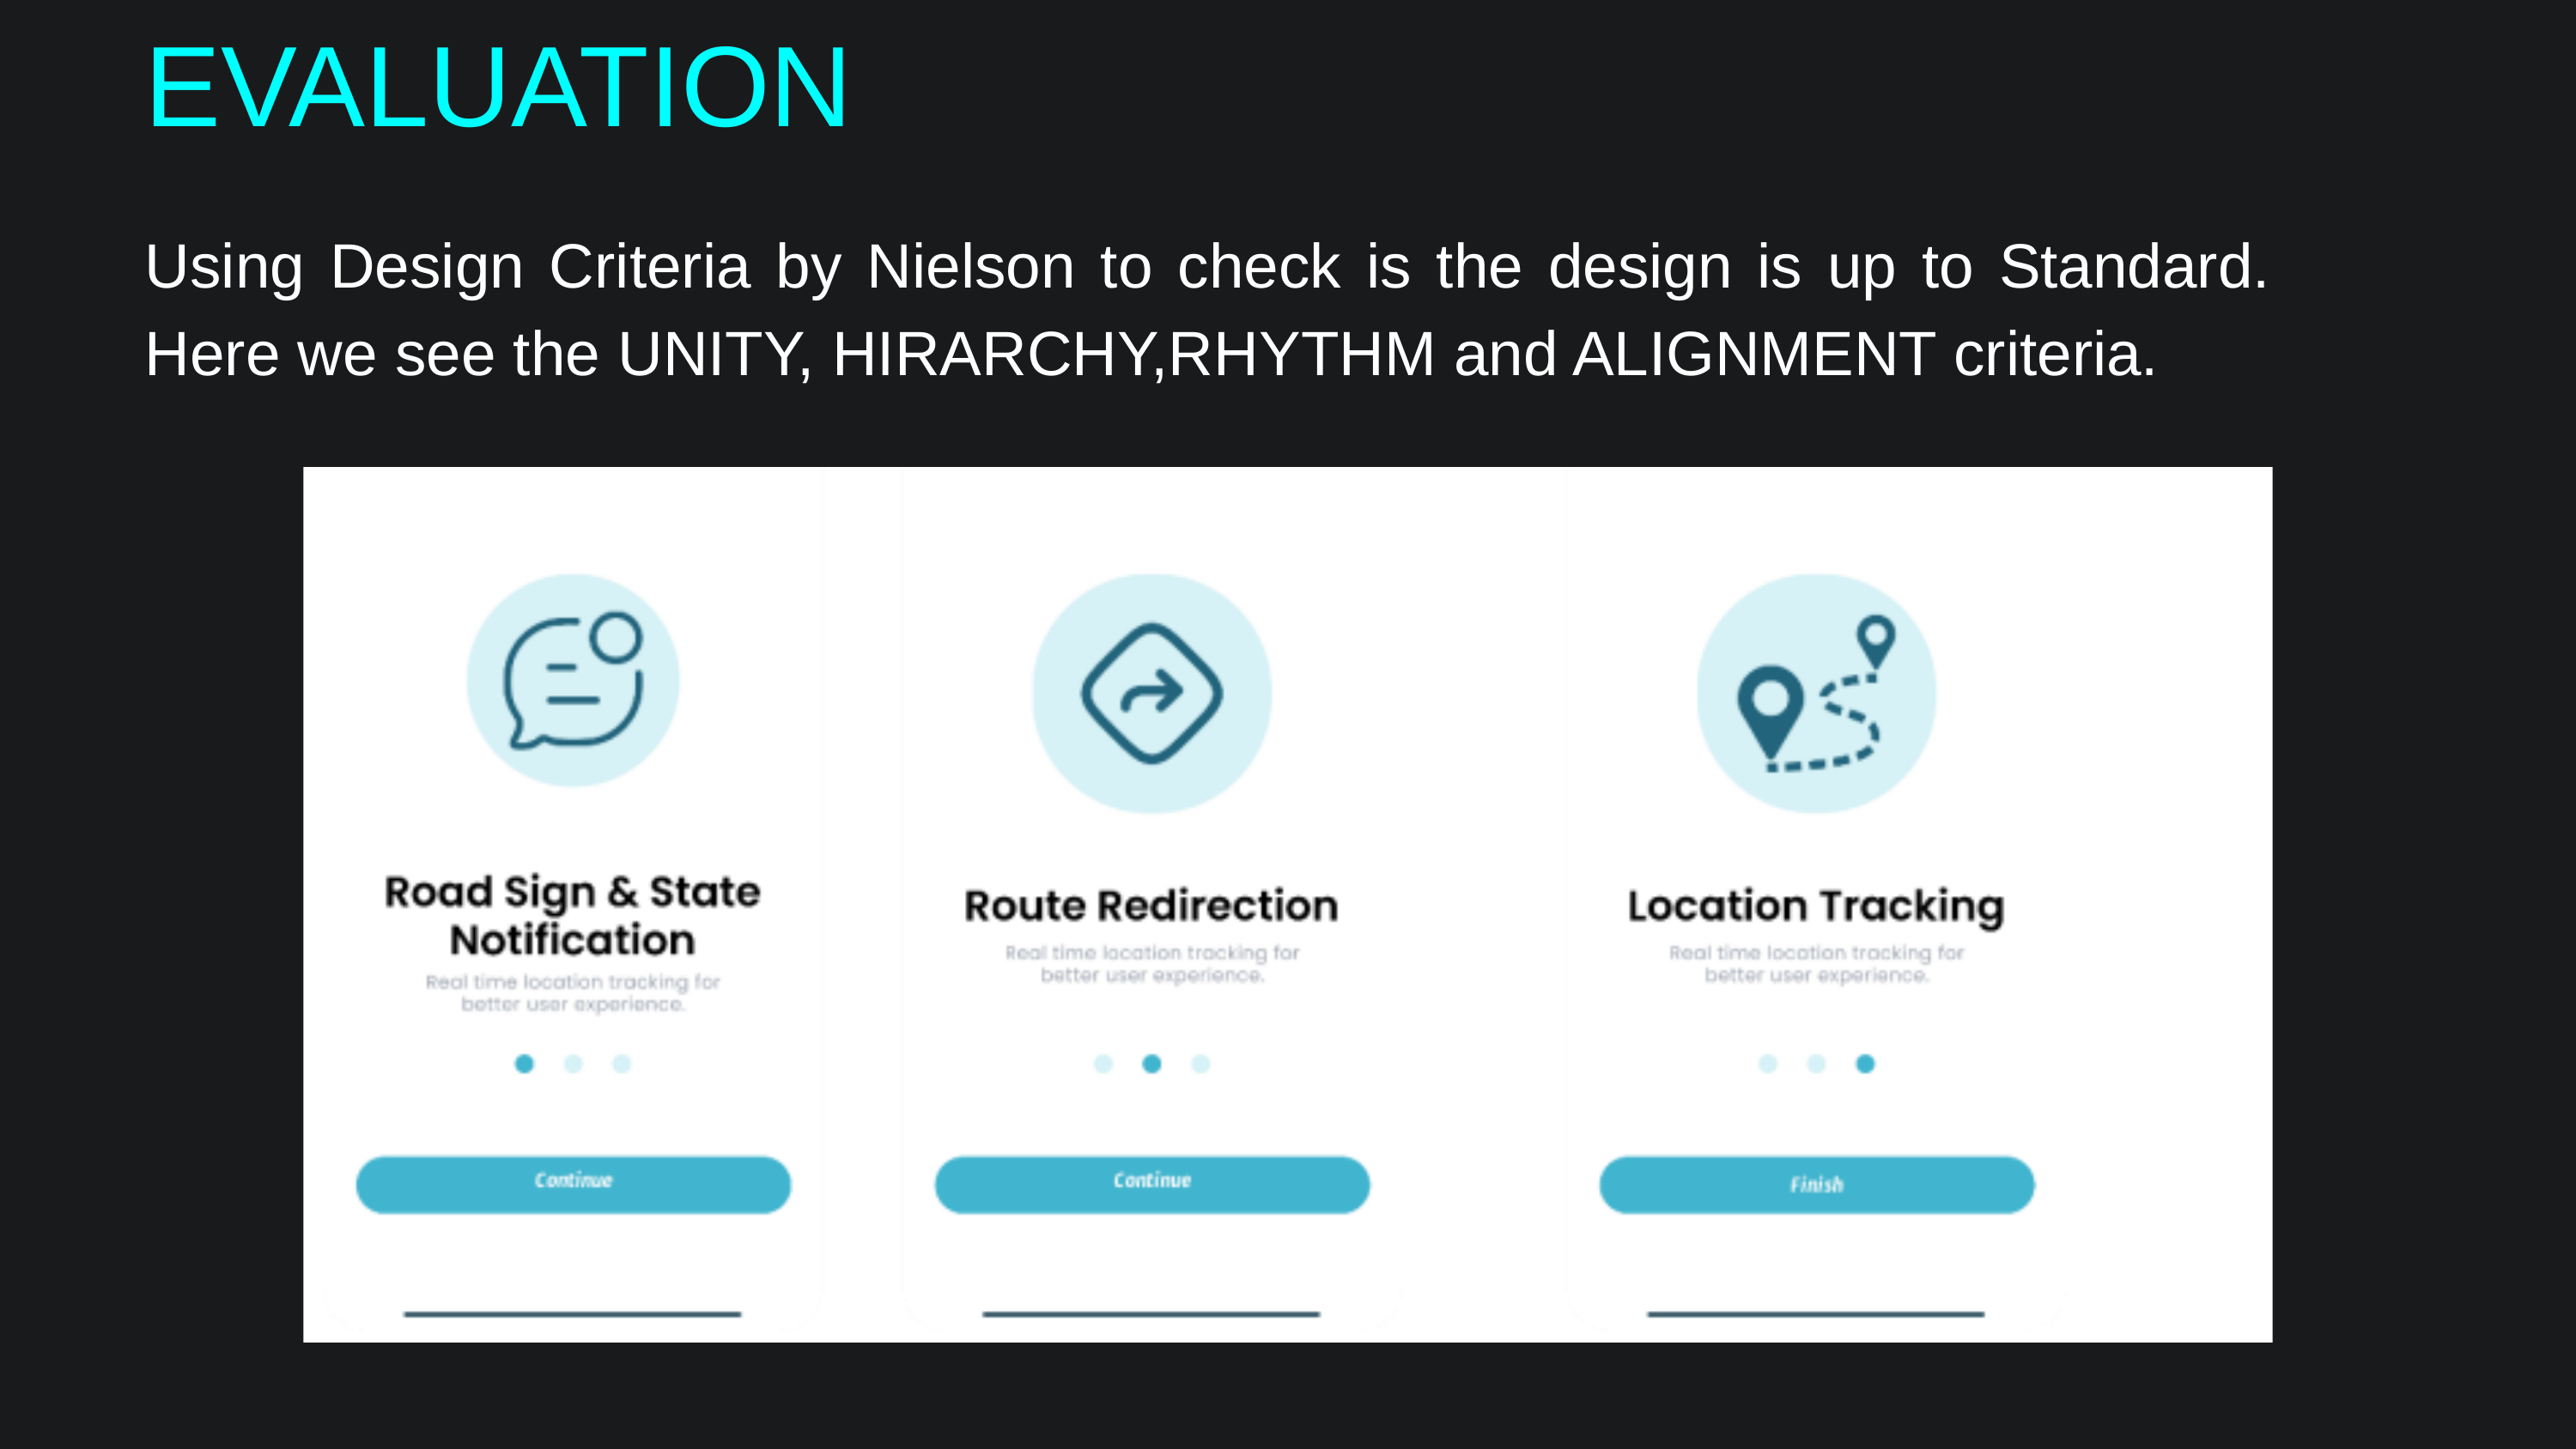

EVALUATION
Using Design Criteria by Nielson to check is the design is up to Standard. Here we see the UNITY, HIRARCHY,RHYTHM and ALIGNMENT criteria.